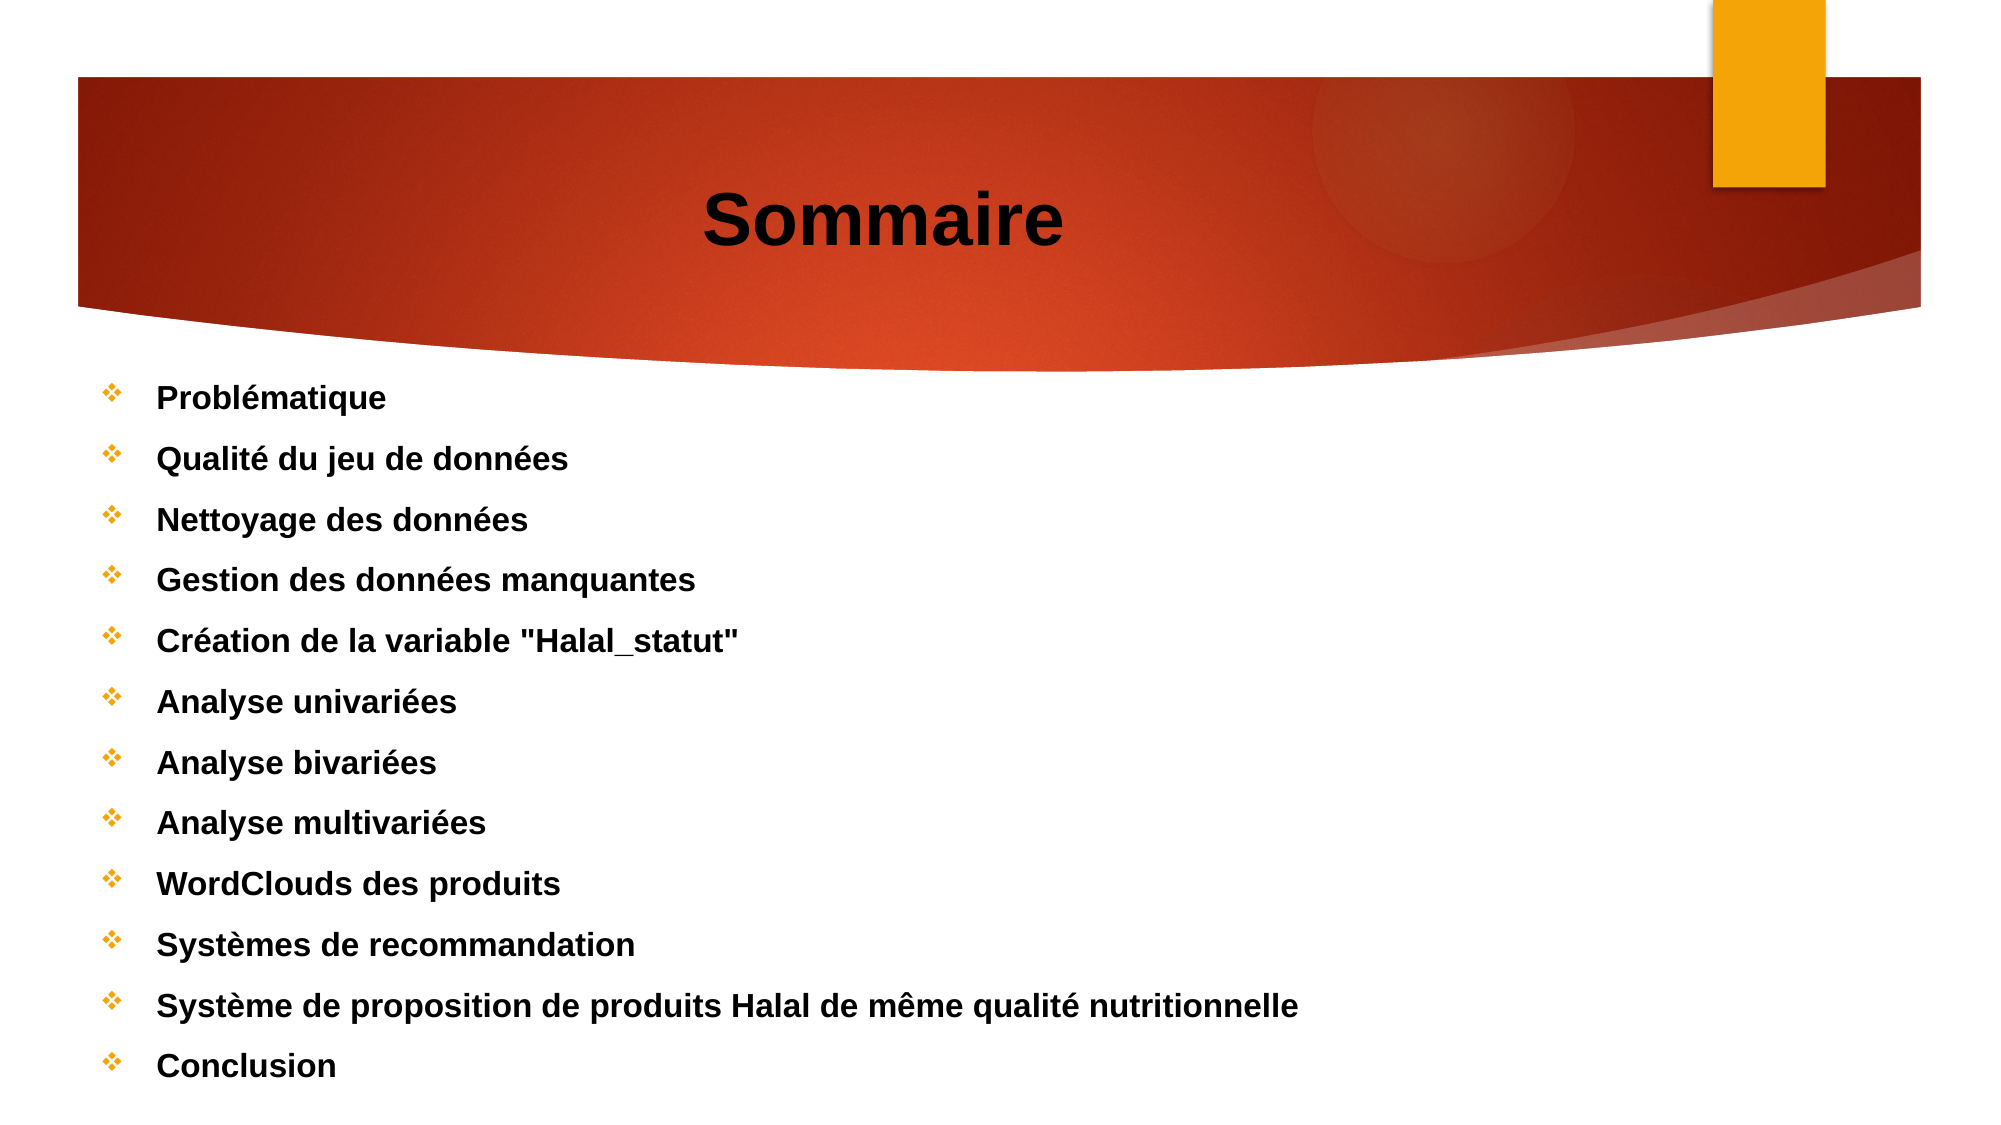

# Sommaire
Problématique
Qualité du jeu de données
Nettoyage des données
Gestion des données manquantes
Création de la variable "Halal_statut"
Analyse univariées
Analyse bivariées
Analyse multivariées
WordClouds des produits
Systèmes de recommandation
Système de proposition de produits Halal de même qualité nutritionnelle
Conclusion